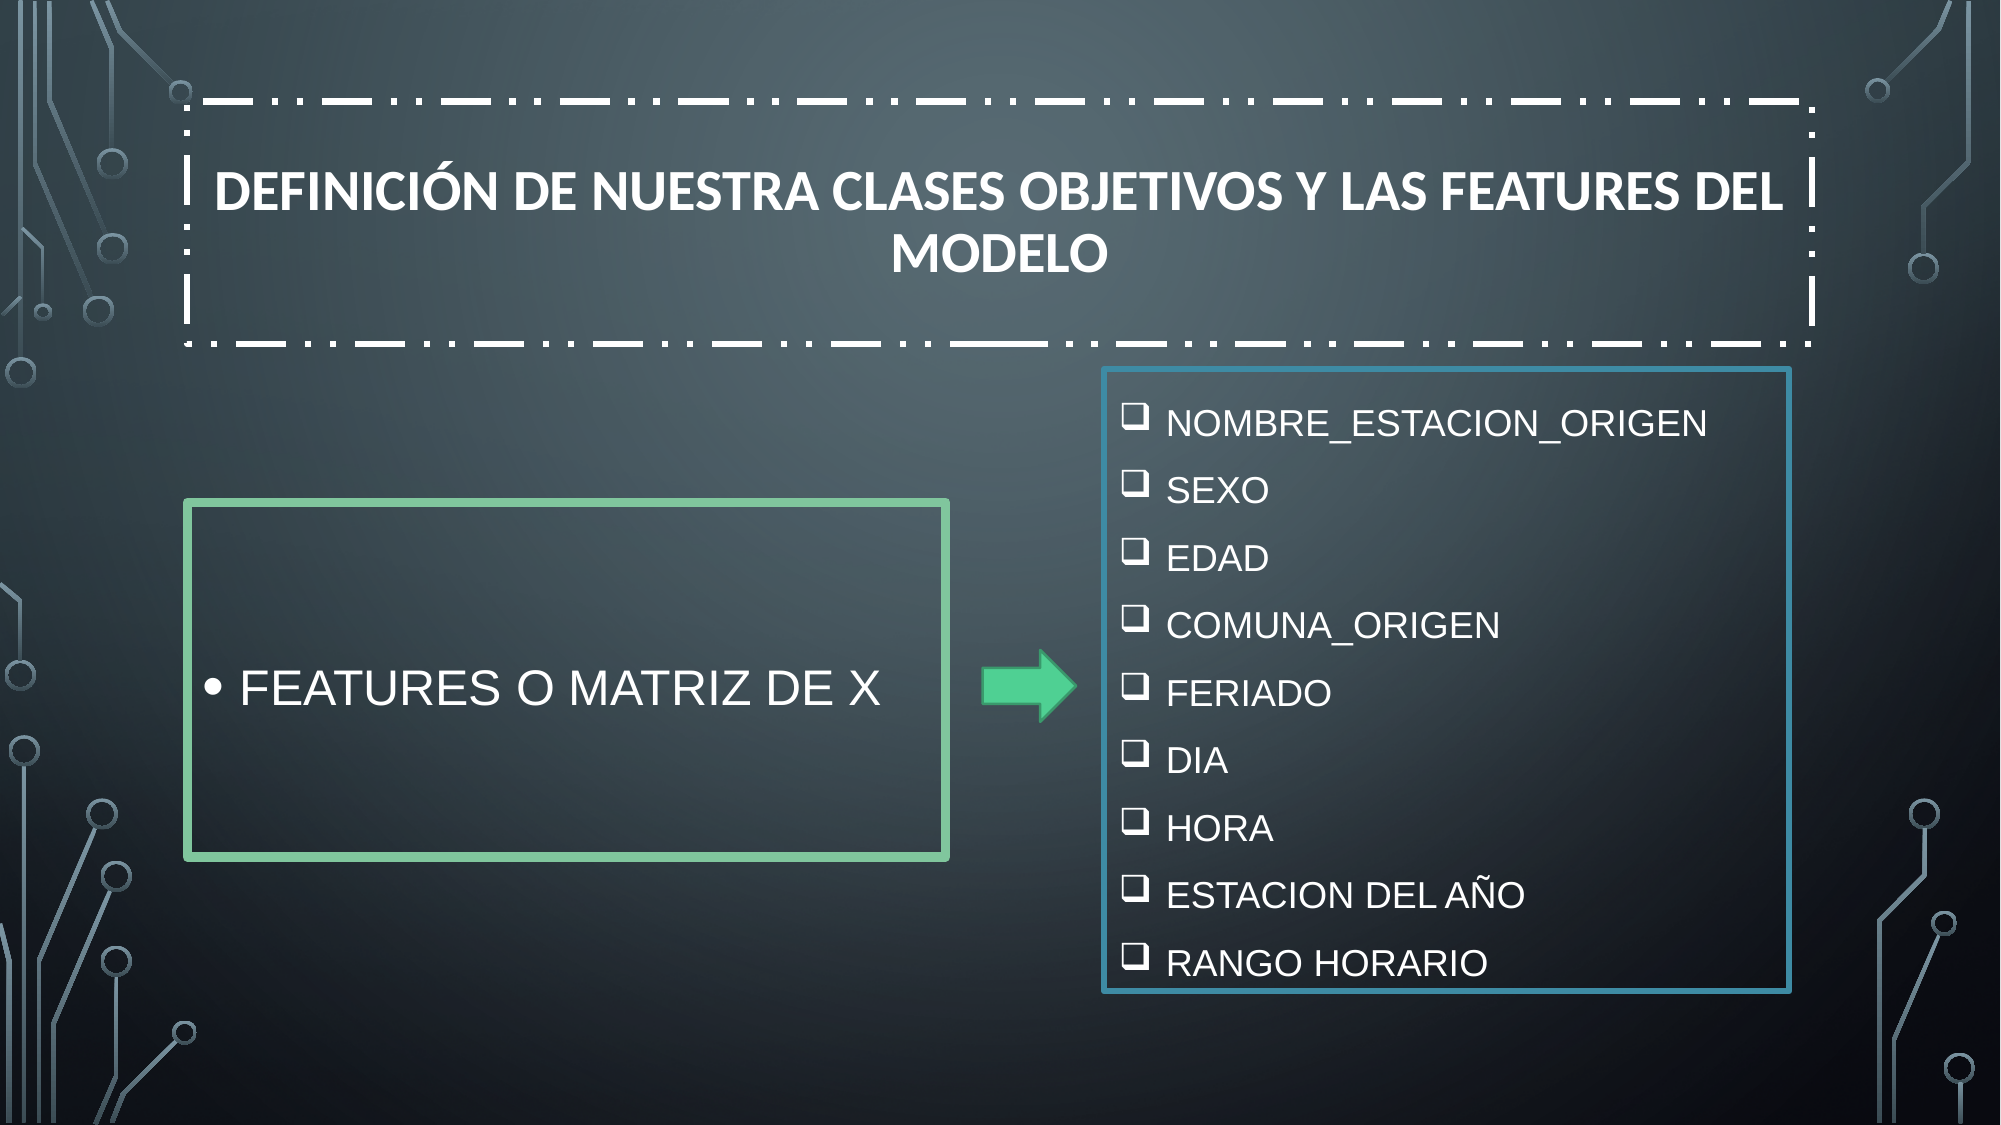

# Definición de nuestra clases objetivos y las features del modelo
NOMBRE_ESTACION_ORIGEN
SEXO
EDAD
COMUNA_ORIGEN
FERIADO
DIA
HORA
ESTACION DEL AÑO
RANGO HORARIO
FEATURES O MATRIZ DE X